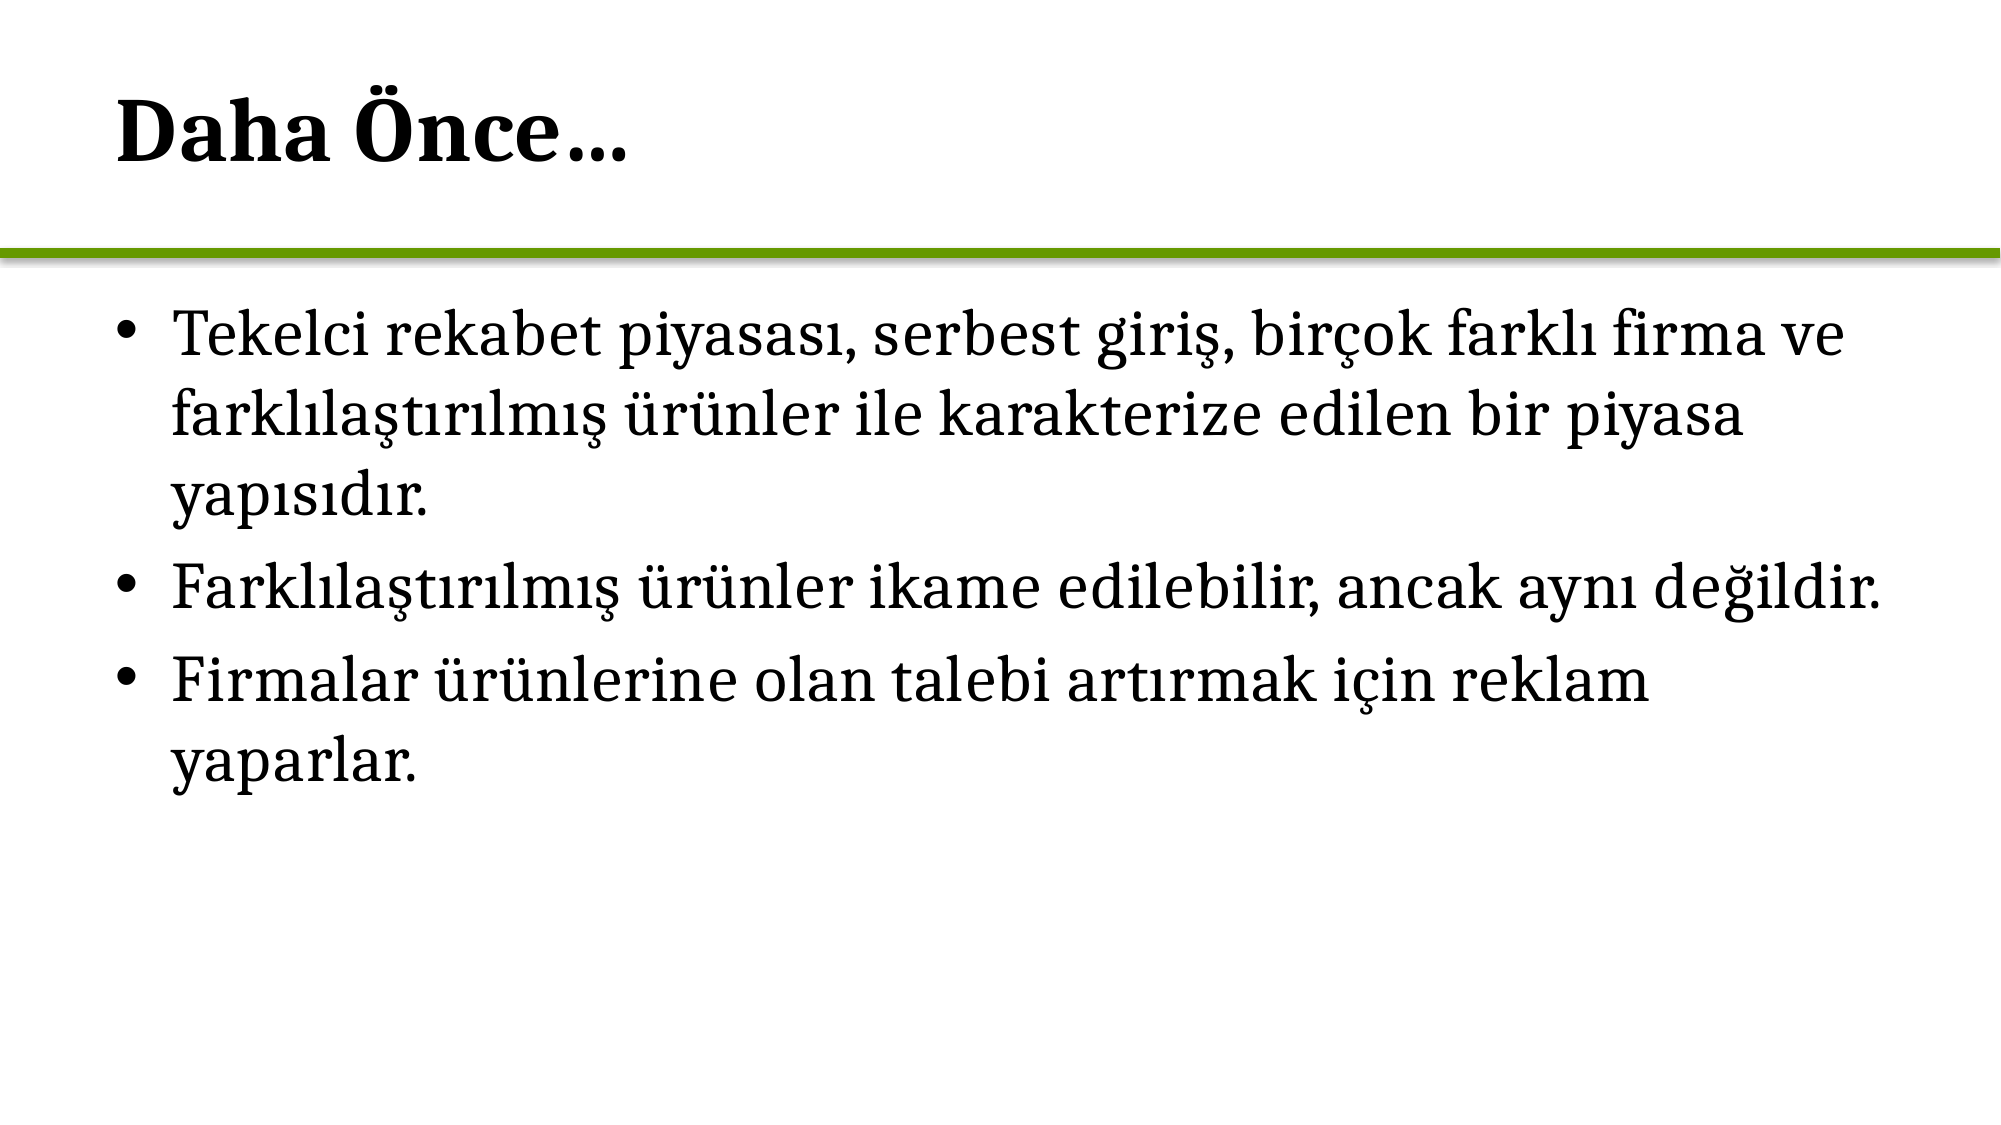

# Daha Önce…
Tekelci rekabet piyasası, serbest giriş, birçok farklı firma ve farklılaştırılmış ürünler ile karakterize edilen bir piyasa yapısıdır.
Farklılaştırılmış ürünler ikame edilebilir, ancak aynı değildir.
Firmalar ürünlerine olan talebi artırmak için reklam yaparlar.